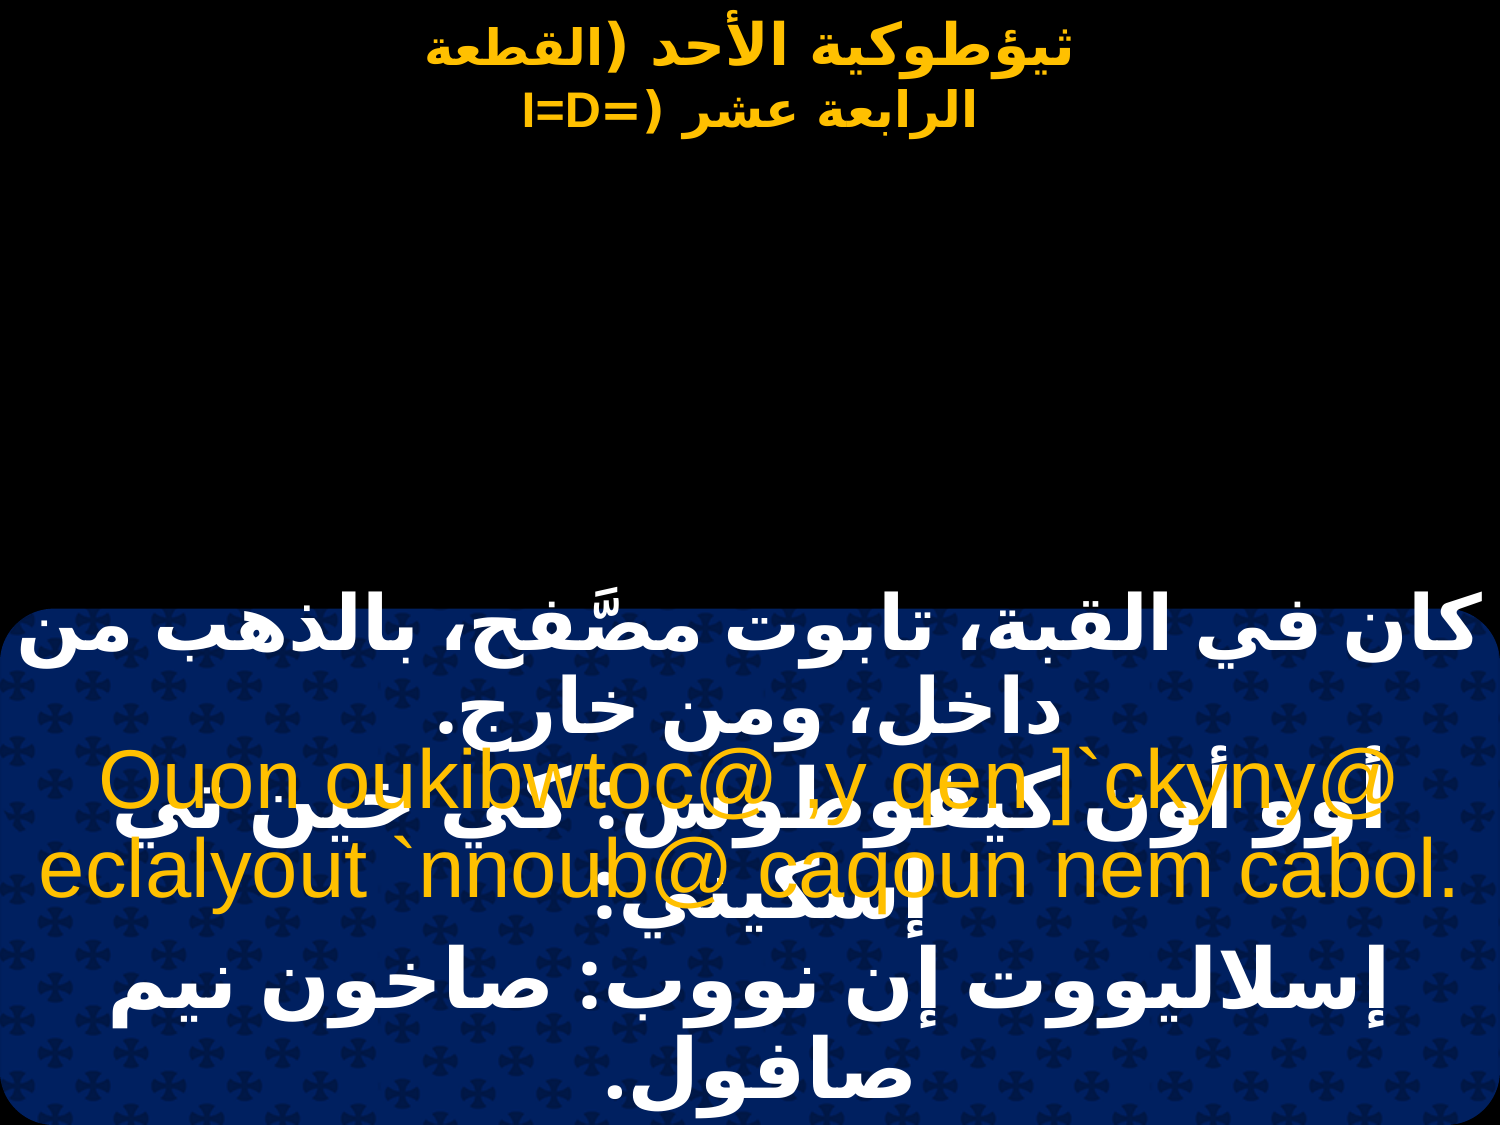

كان في القبة، تابوت مصَّفح، بالذهب من داخل، ومن خارج.
Ouon oukibwtoc@ ,y qen ]`ckyny@ eclalyout `nnoub@ caqoun nem cabol.
أوو أون كيفوطوس: كي خين تي إسكيني:
إسلاليووت إن نووب: صاخون نيم صافول.